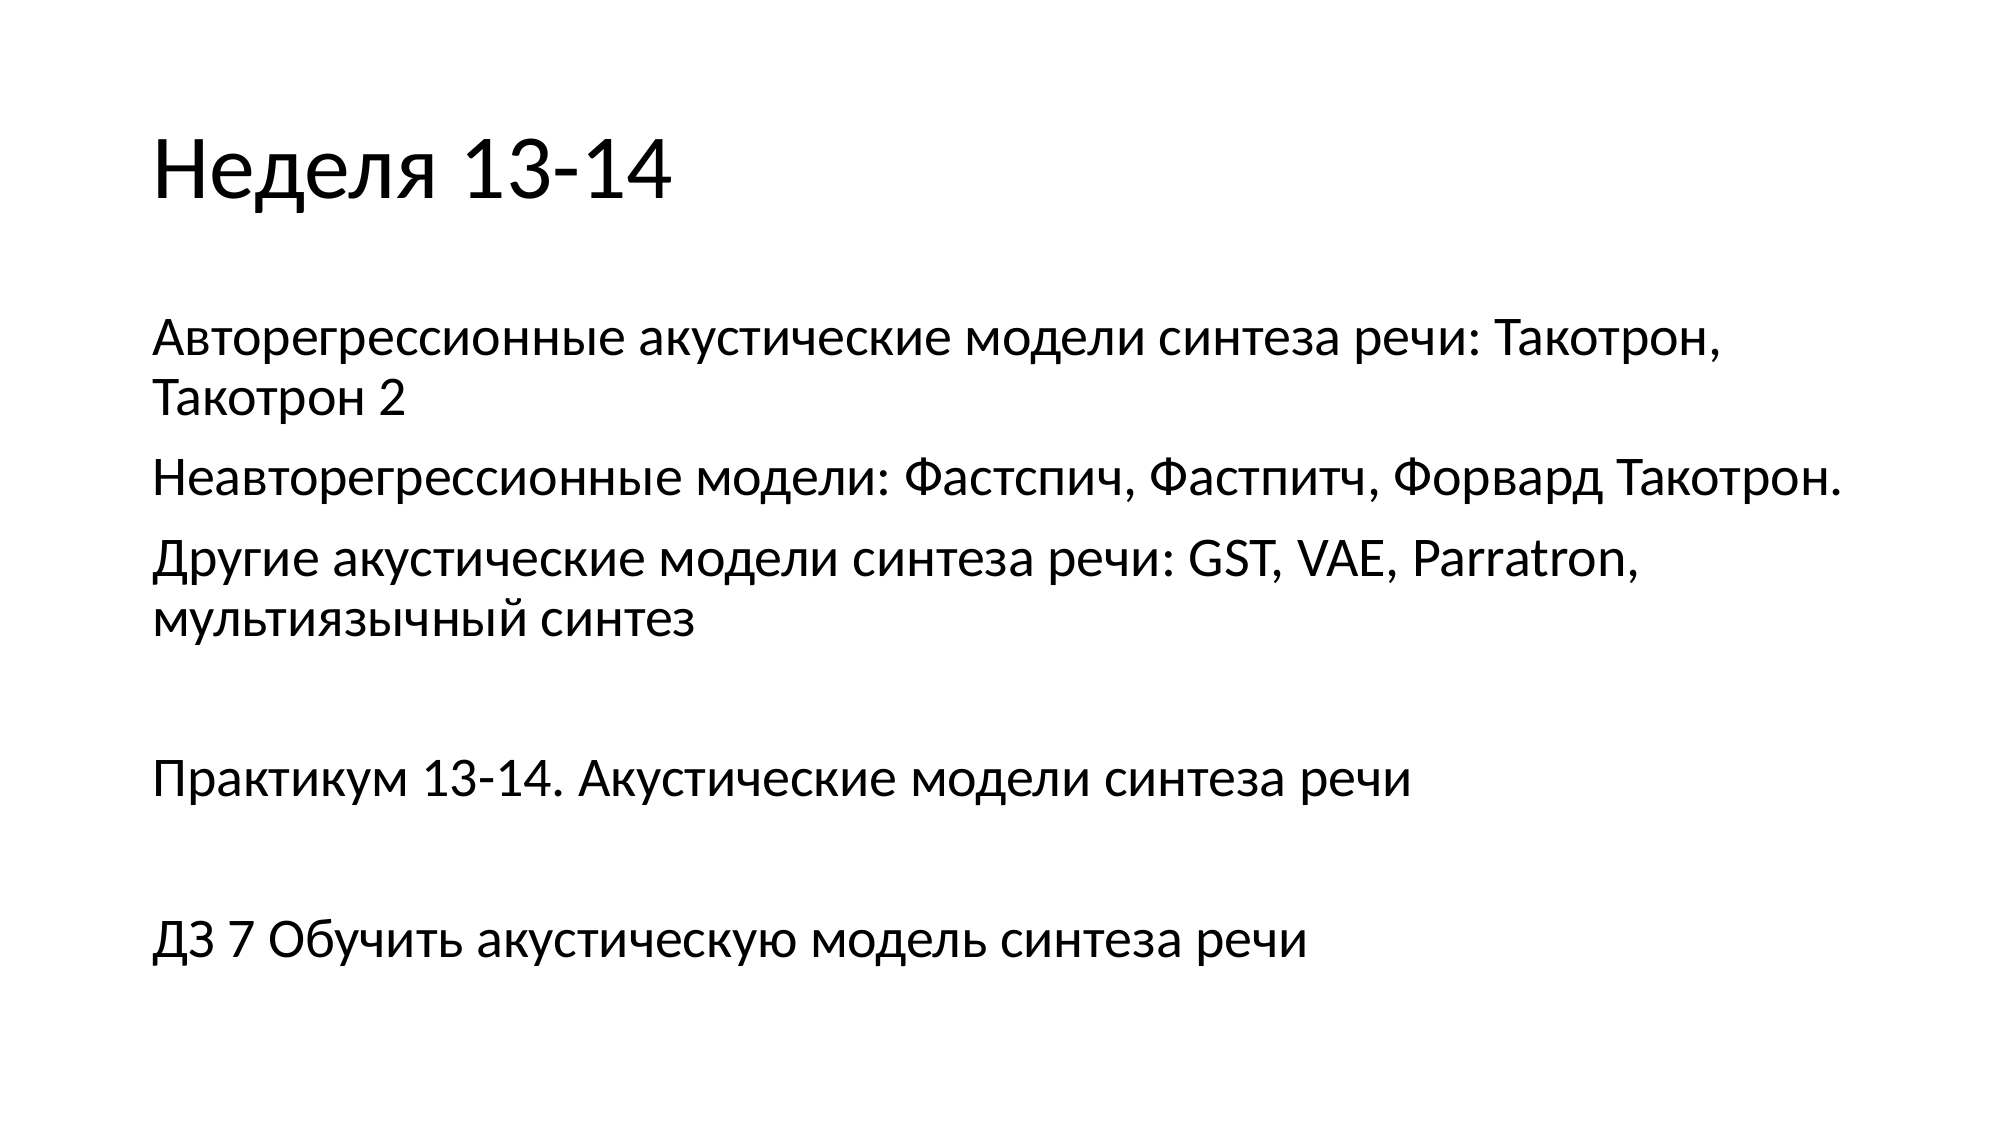

# Неделя 13-14
Авторегрессионные акустические модели синтеза речи: Такотрон, Такотрон 2
Неавторегрессионные модели: Фастспич, Фастпитч, Форвард Такотрон.
Другие акустические модели синтеза речи: GST, VAE, Parratron, мультиязычный синтез

Практикум 13-14. Акустические модели синтеза речи

ДЗ 7 Обучить акустическую модель синтеза речи